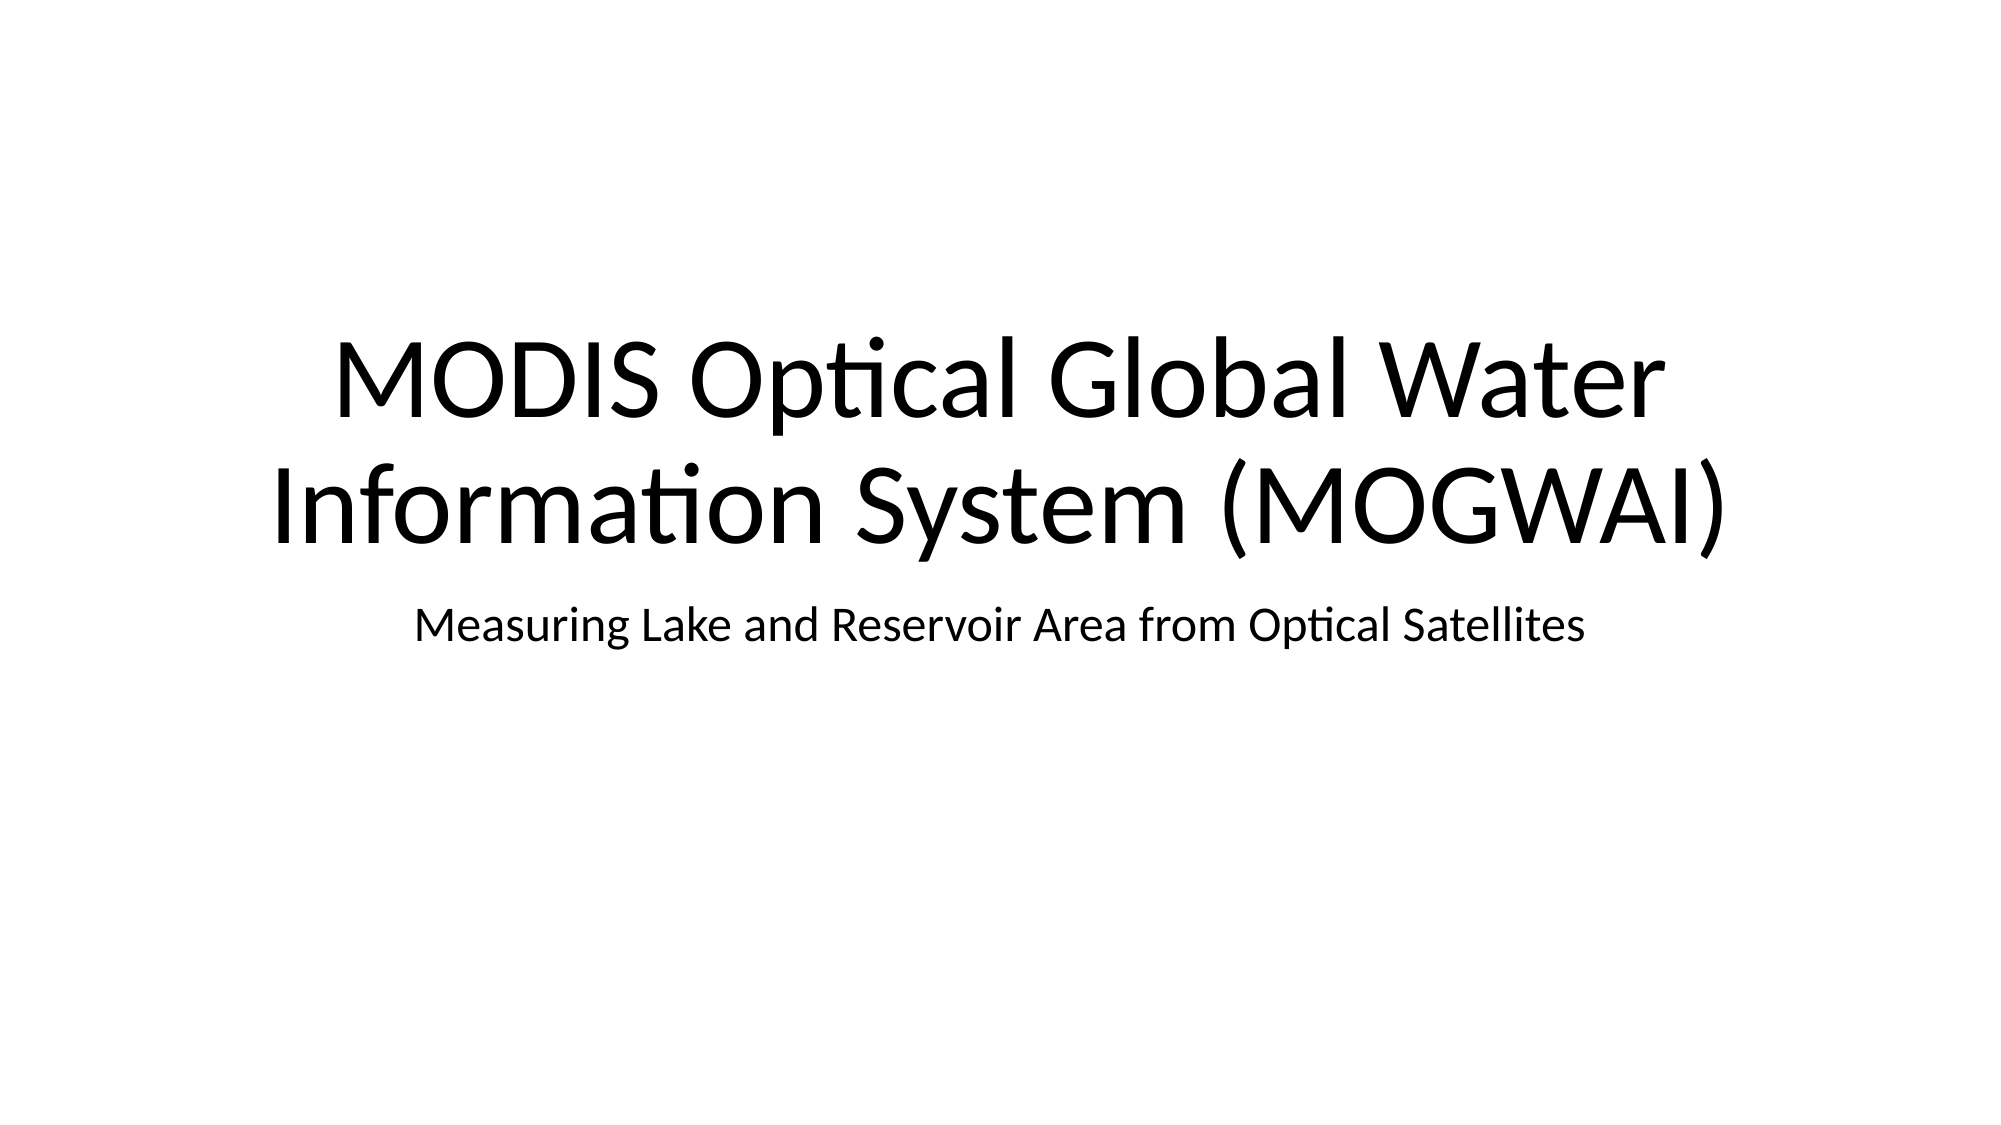

# MODIS Optical Global Water Information System (MOGWAI)
Measuring Lake and Reservoir Area from Optical Satellites